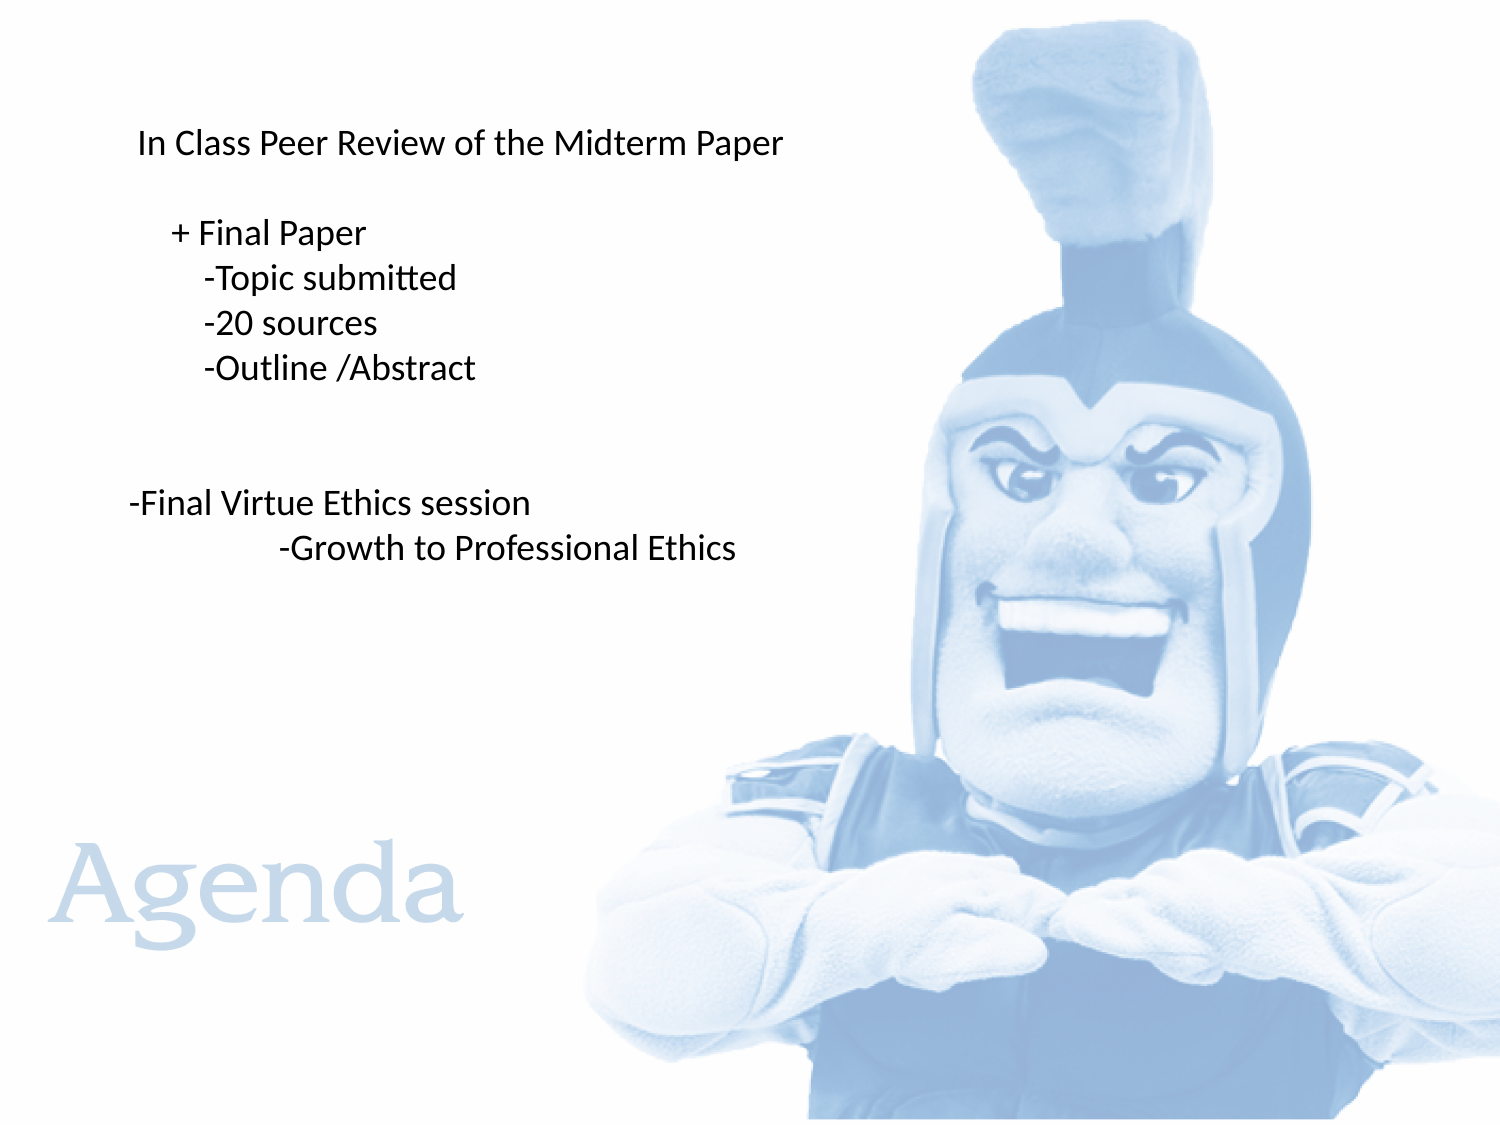

In Class Peer Review of the Midterm Paper

     + Final Paper
-Topic submitted
-20 sources
-Outline /Abstract

-Final Virtue Ethics session
	-Growth to Professional Ethics